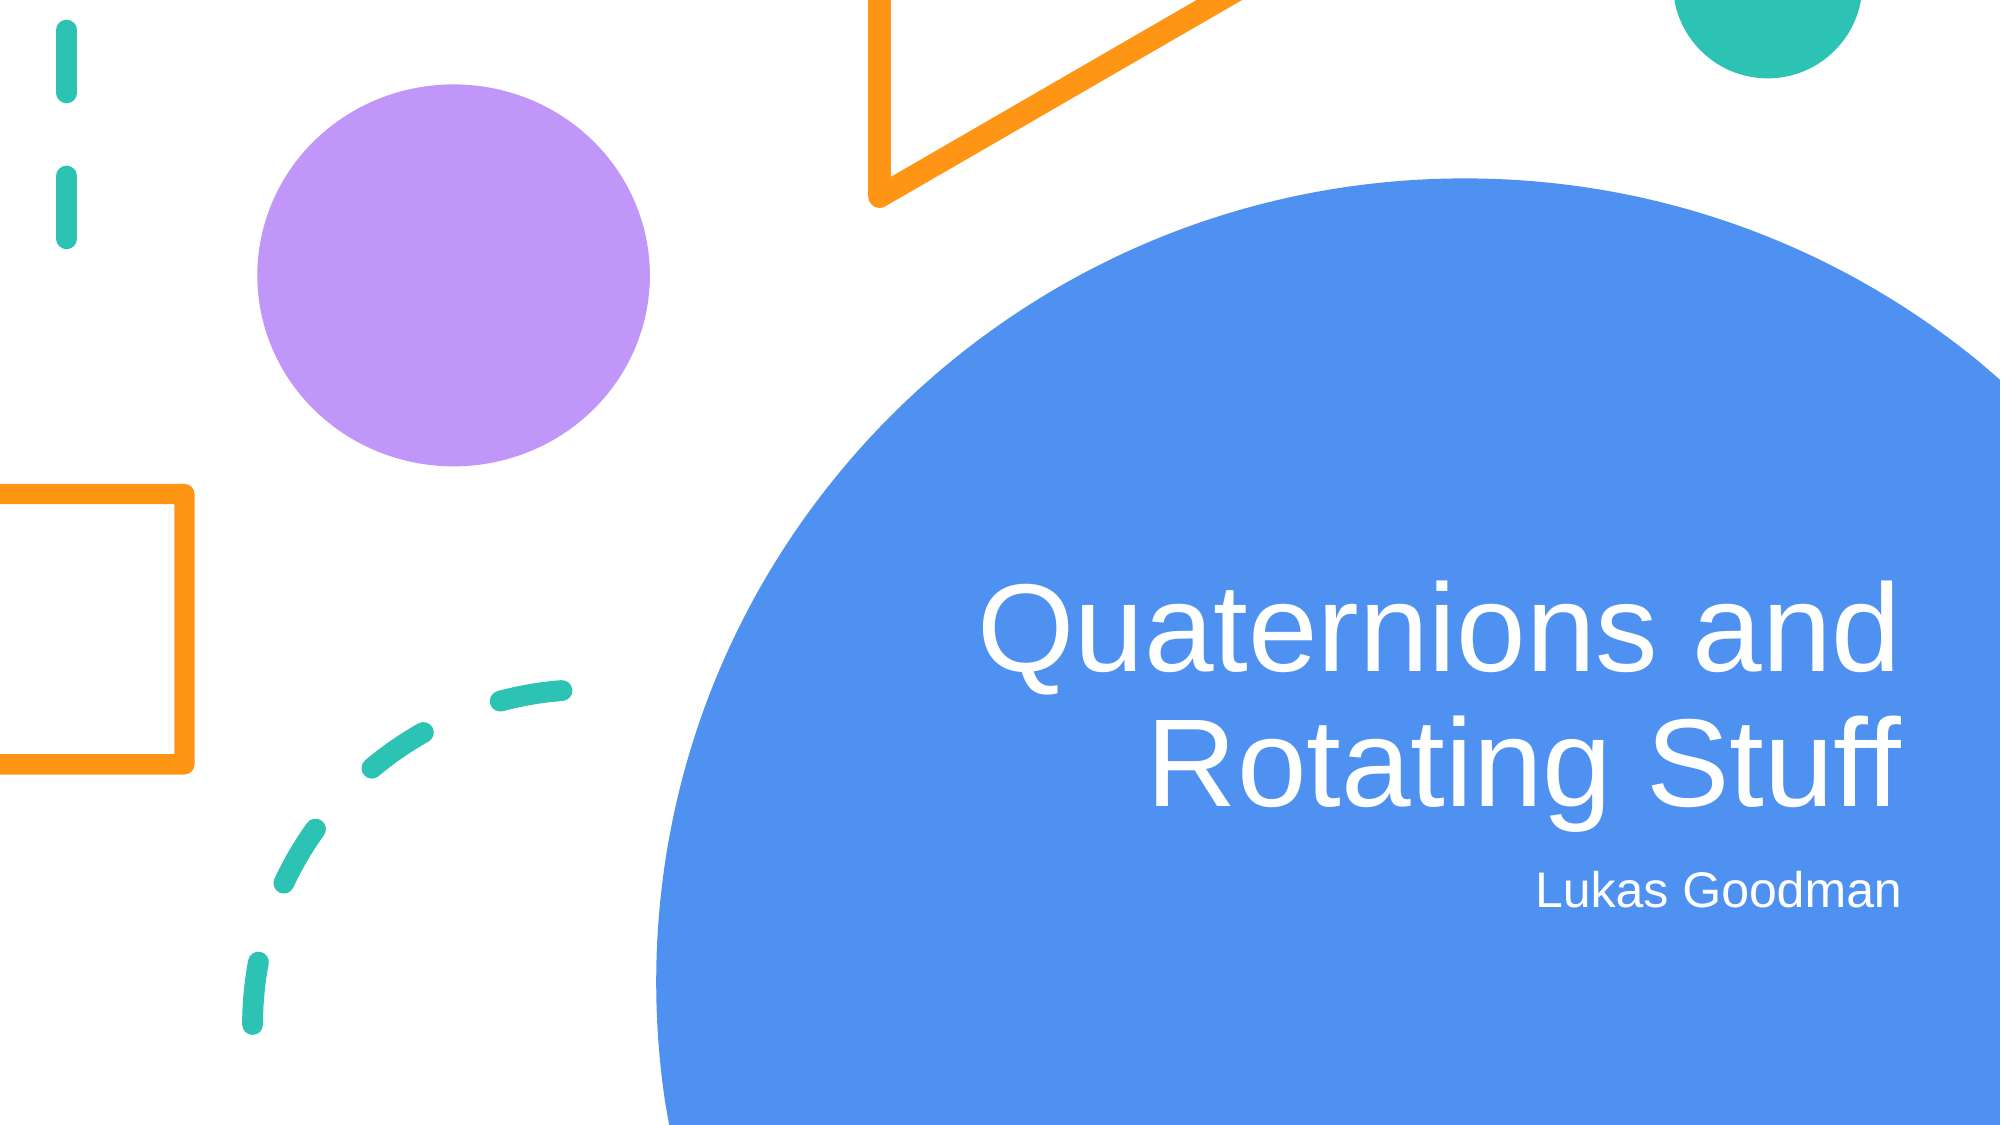

# Quaternions and Rotating Stuff
Lukas Goodman